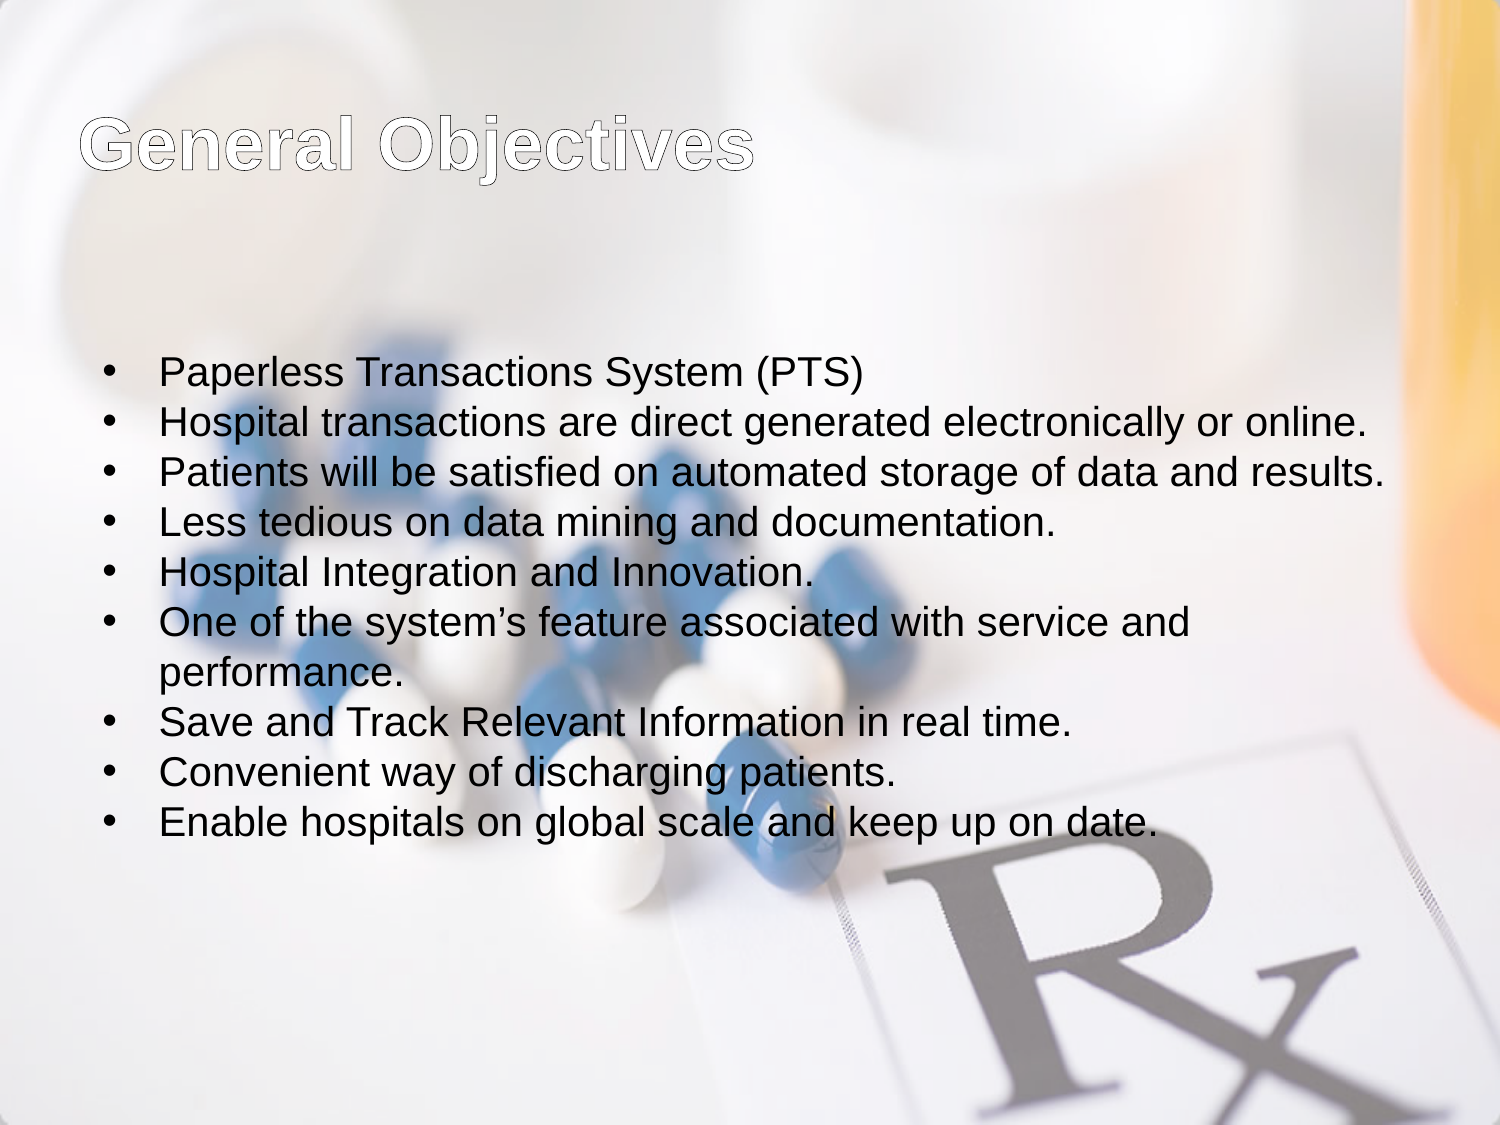

General Objectives
Paperless Transactions System (PTS)
Hospital transactions are direct generated electronically or online.
Patients will be satisfied on automated storage of data and results.
Less tedious on data mining and documentation.
Hospital Integration and Innovation.
One of the system’s feature associated with service and performance.
Save and Track Relevant Information in real time.
Convenient way of discharging patients.
Enable hospitals on global scale and keep up on date.